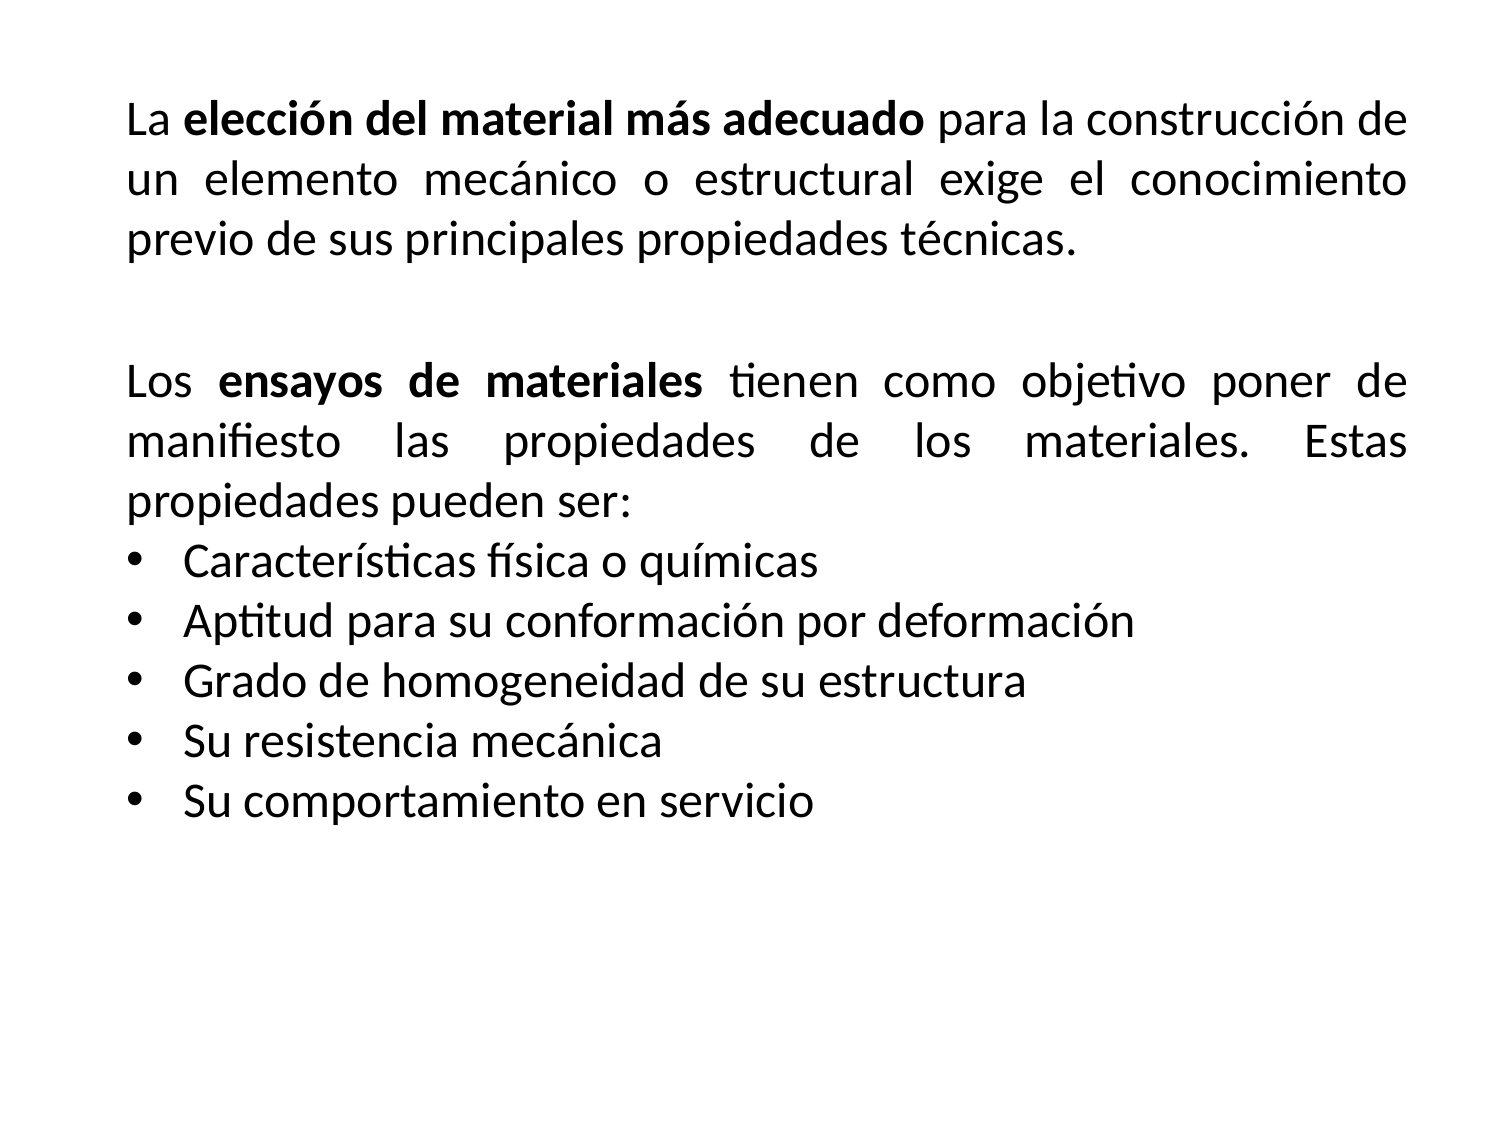

La elección del material más adecuado para la construcción de un elemento mecánico o estructural exige el conocimiento previo de sus principales propiedades técnicas.
Los ensayos de materiales tienen como objetivo poner de manifiesto las propiedades de los materiales. Estas propiedades pueden ser:
Características física o químicas
Aptitud para su conformación por deformación
Grado de homogeneidad de su estructura
Su resistencia mecánica
Su comportamiento en servicio